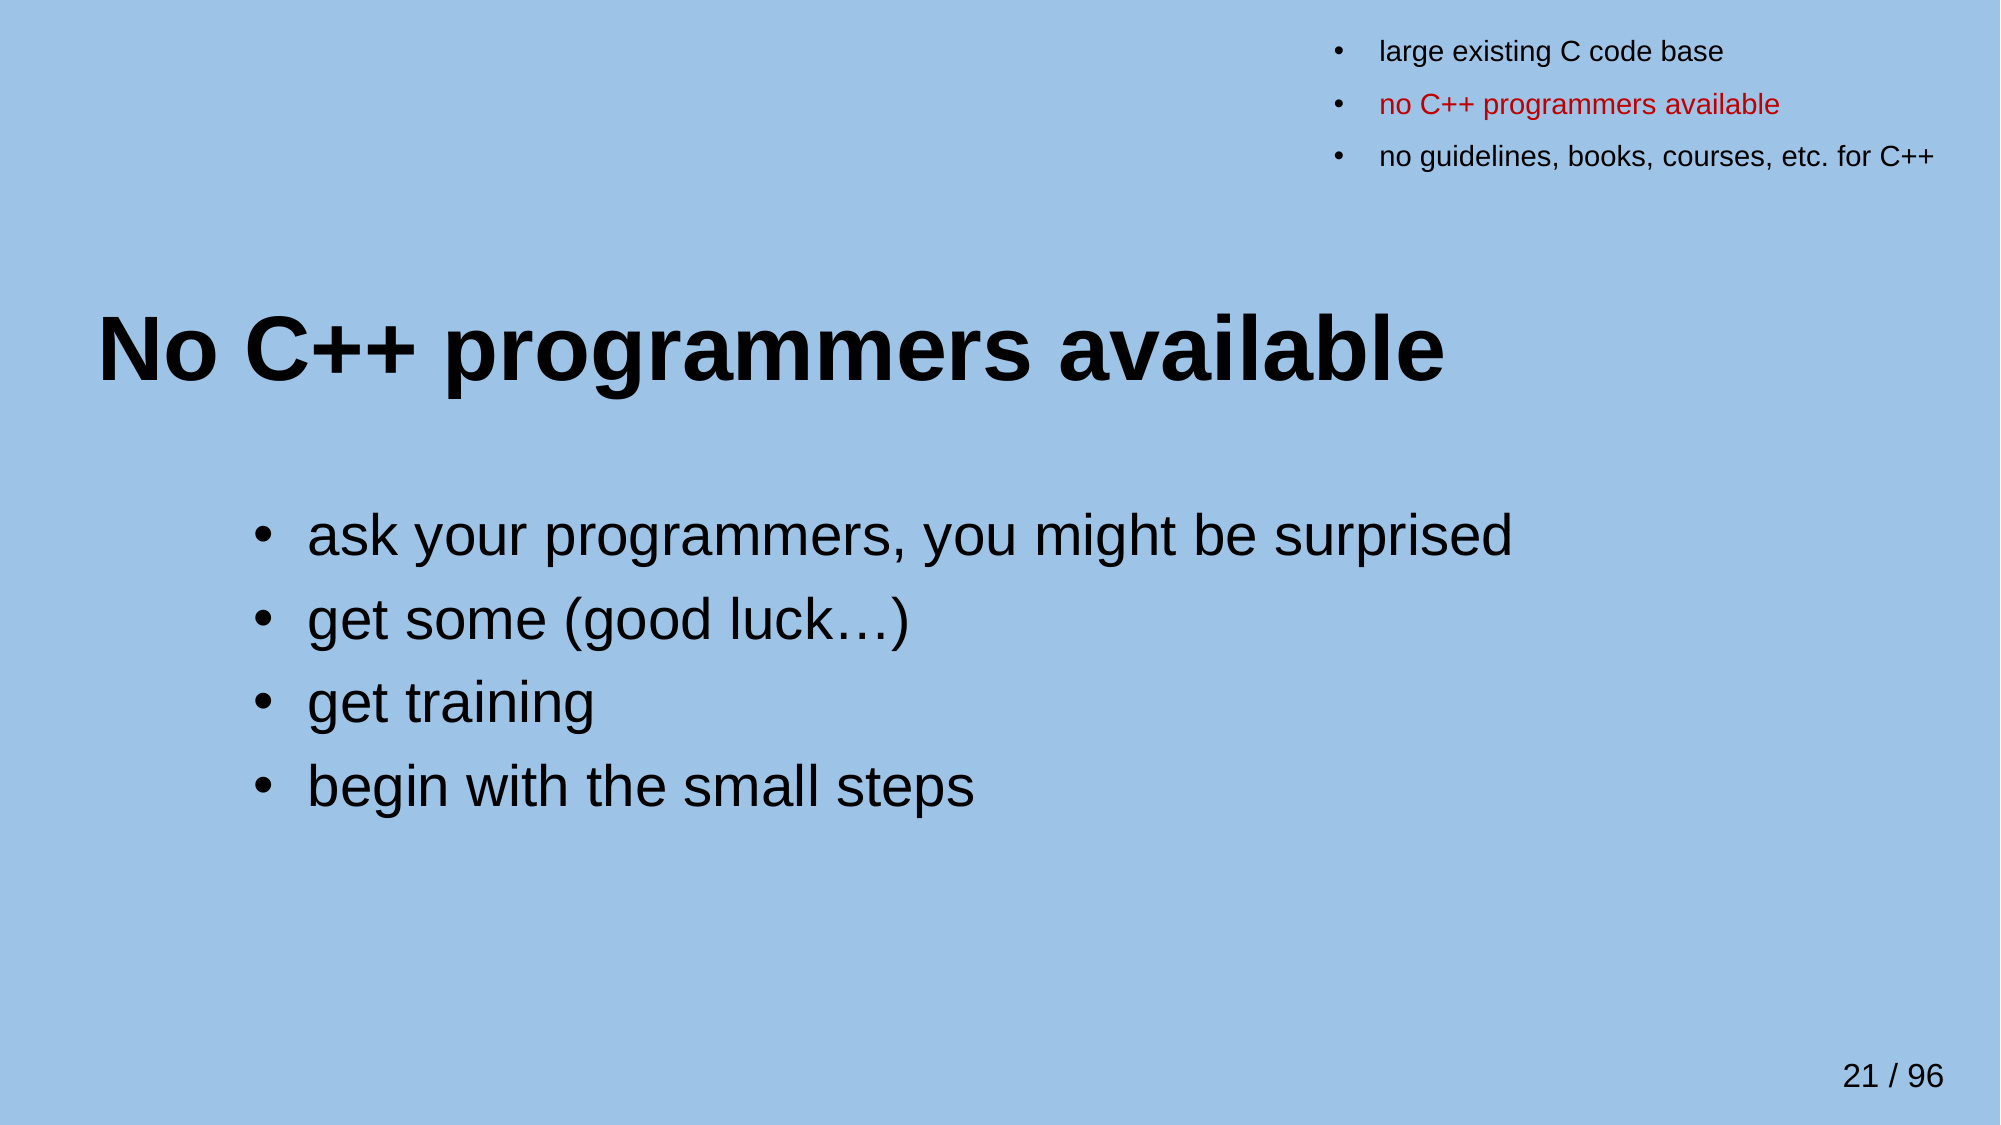

large existing C code base
 no C++ programmers available
 no guidelines, books, courses, etc. for C++

# No C++ programmers available
 ask your programmers, you might be surprised
 get some (good luck…)
 get training
 begin with the small steps